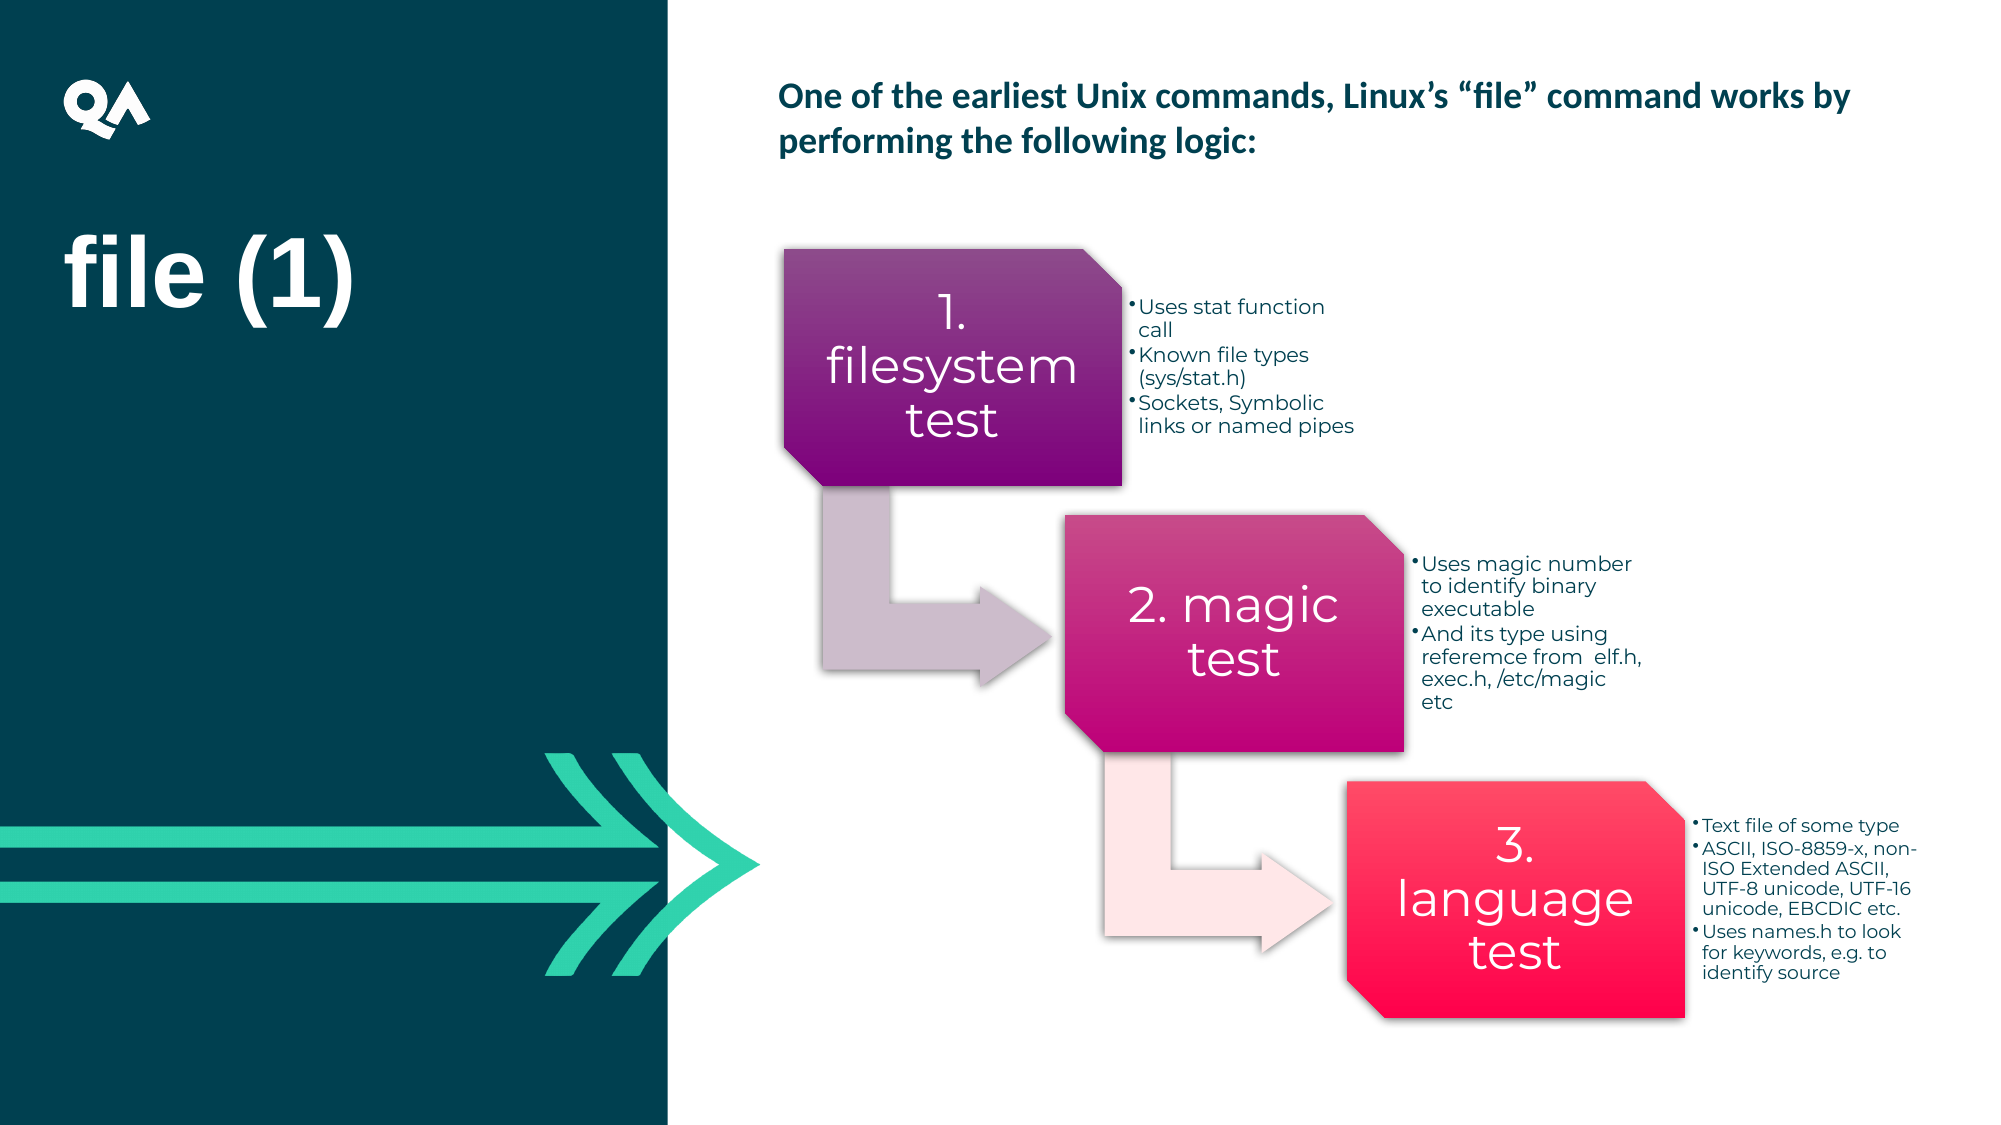

One of the earliest Unix commands, Linux’s “file” command works by performing the following logic:
file (1)
1. filesystem test
Uses stat function call
Known file types (sys/stat.h)
Sockets, Symbolic links or named pipes
2. magic test
Uses magic number to identify binary executable
And its type using referemce from  elf.h, exec.h, /etc/magic etc
3. language test
Text file of some type
ASCII, ISO-8859-x, non-ISO Extended ASCII, UTF-8 unicode, UTF-16 unicode, EBCDIC etc.
Uses names.h to look for keywords, e.g. to identify source